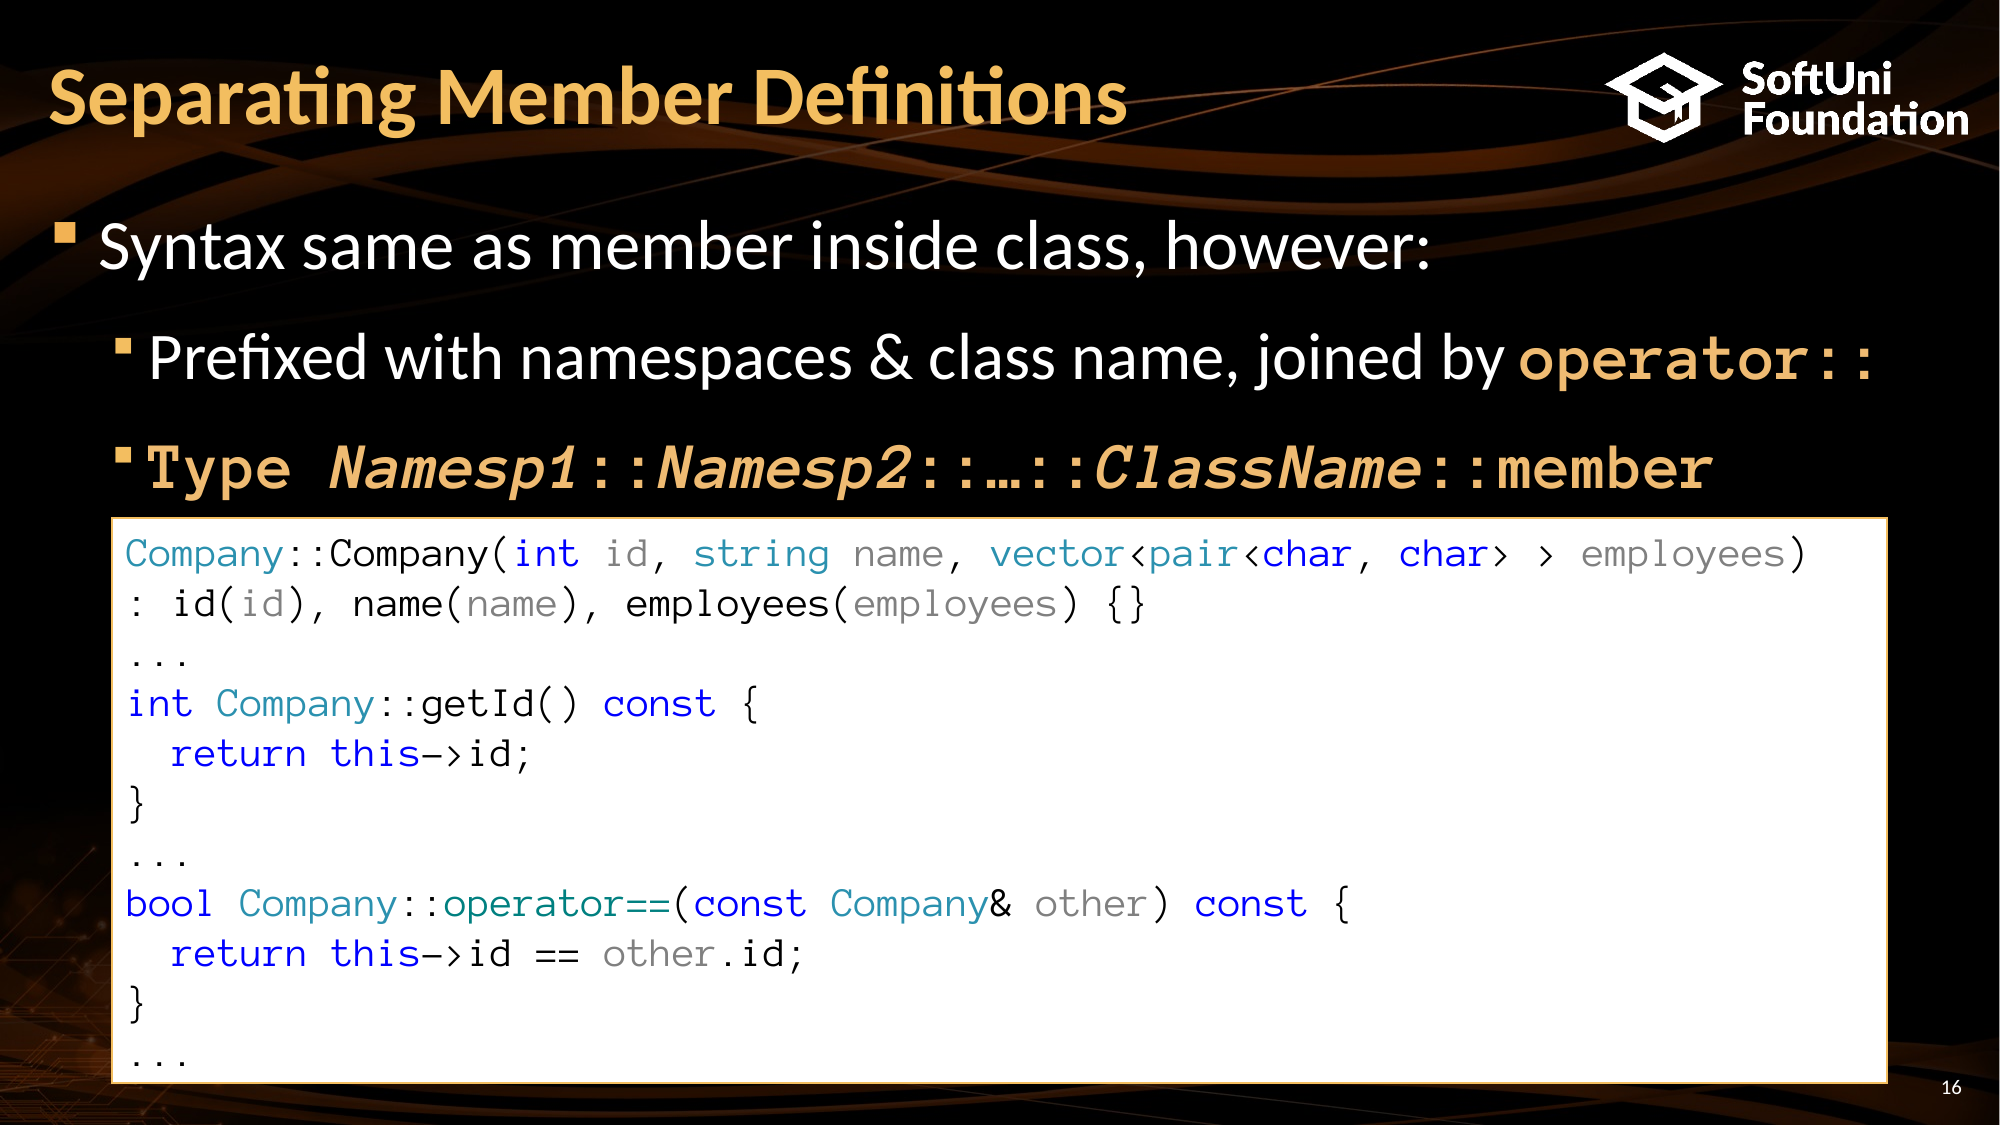

# Separating Member Definitions
Syntax same as member inside class, however:
Prefixed with namespaces & class name, joined by operator::
Type Namesp1::Namesp2::…::ClassName::member
Company::Company(int id, string name, vector<pair<char, char> > employees)
: id(id), name(name), employees(employees) {}
...
int Company::getId() const {
  return this->id;
}
...
bool Company::operator==(const Company& other) const {
  return this->id == other.id;
}
...
16